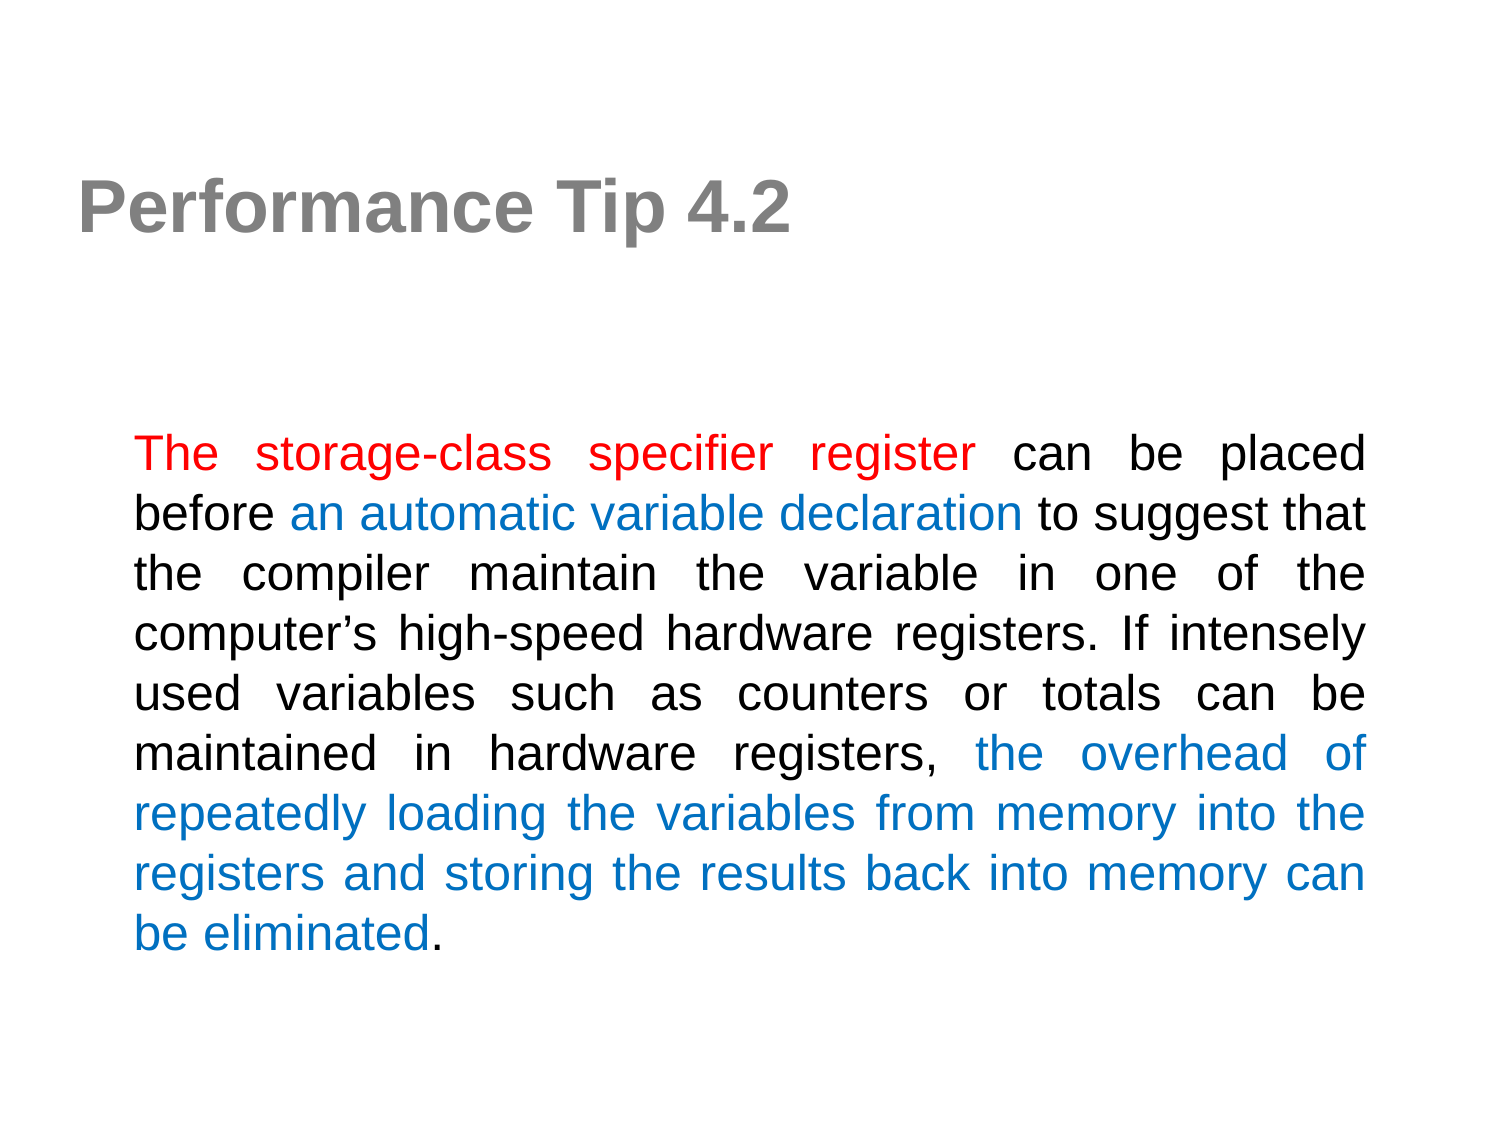

# Performance Tip 4.2
The storage-class specifier register can be placed before an automatic variable declaration to suggest that the compiler maintain the variable in one of the computer’s high-speed hardware registers. If intensely used variables such as counters or totals can be maintained in hardware registers, the overhead of repeatedly loading the variables from memory into the registers and storing the results back into memory can be eliminated.